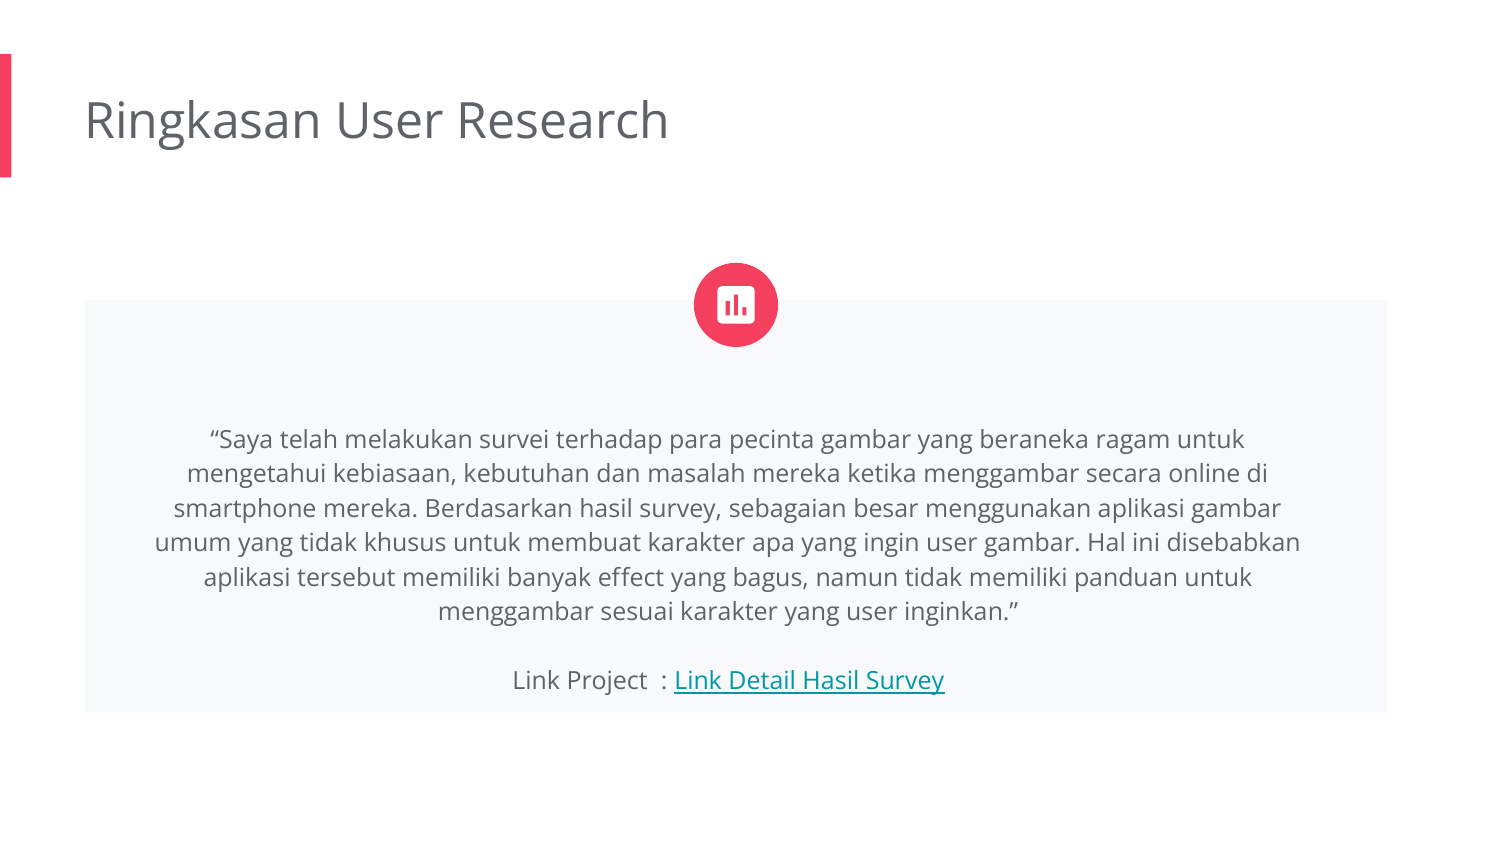

Ringkasan User Research

“Saya telah melakukan survei terhadap para pecinta gambar yang beraneka ragam untuk mengetahui kebiasaan, kebutuhan dan masalah mereka ketika menggambar secara online di smartphone mereka. Berdasarkan hasil survey, sebagaian besar menggunakan aplikasi gambar umum yang tidak khusus untuk membuat karakter apa yang ingin user gambar. Hal ini disebabkan aplikasi tersebut memiliki banyak effect yang bagus, namun tidak memiliki panduan untuk menggambar sesuai karakter yang user inginkan.”
Link Project  : Link Detail Hasil Survey